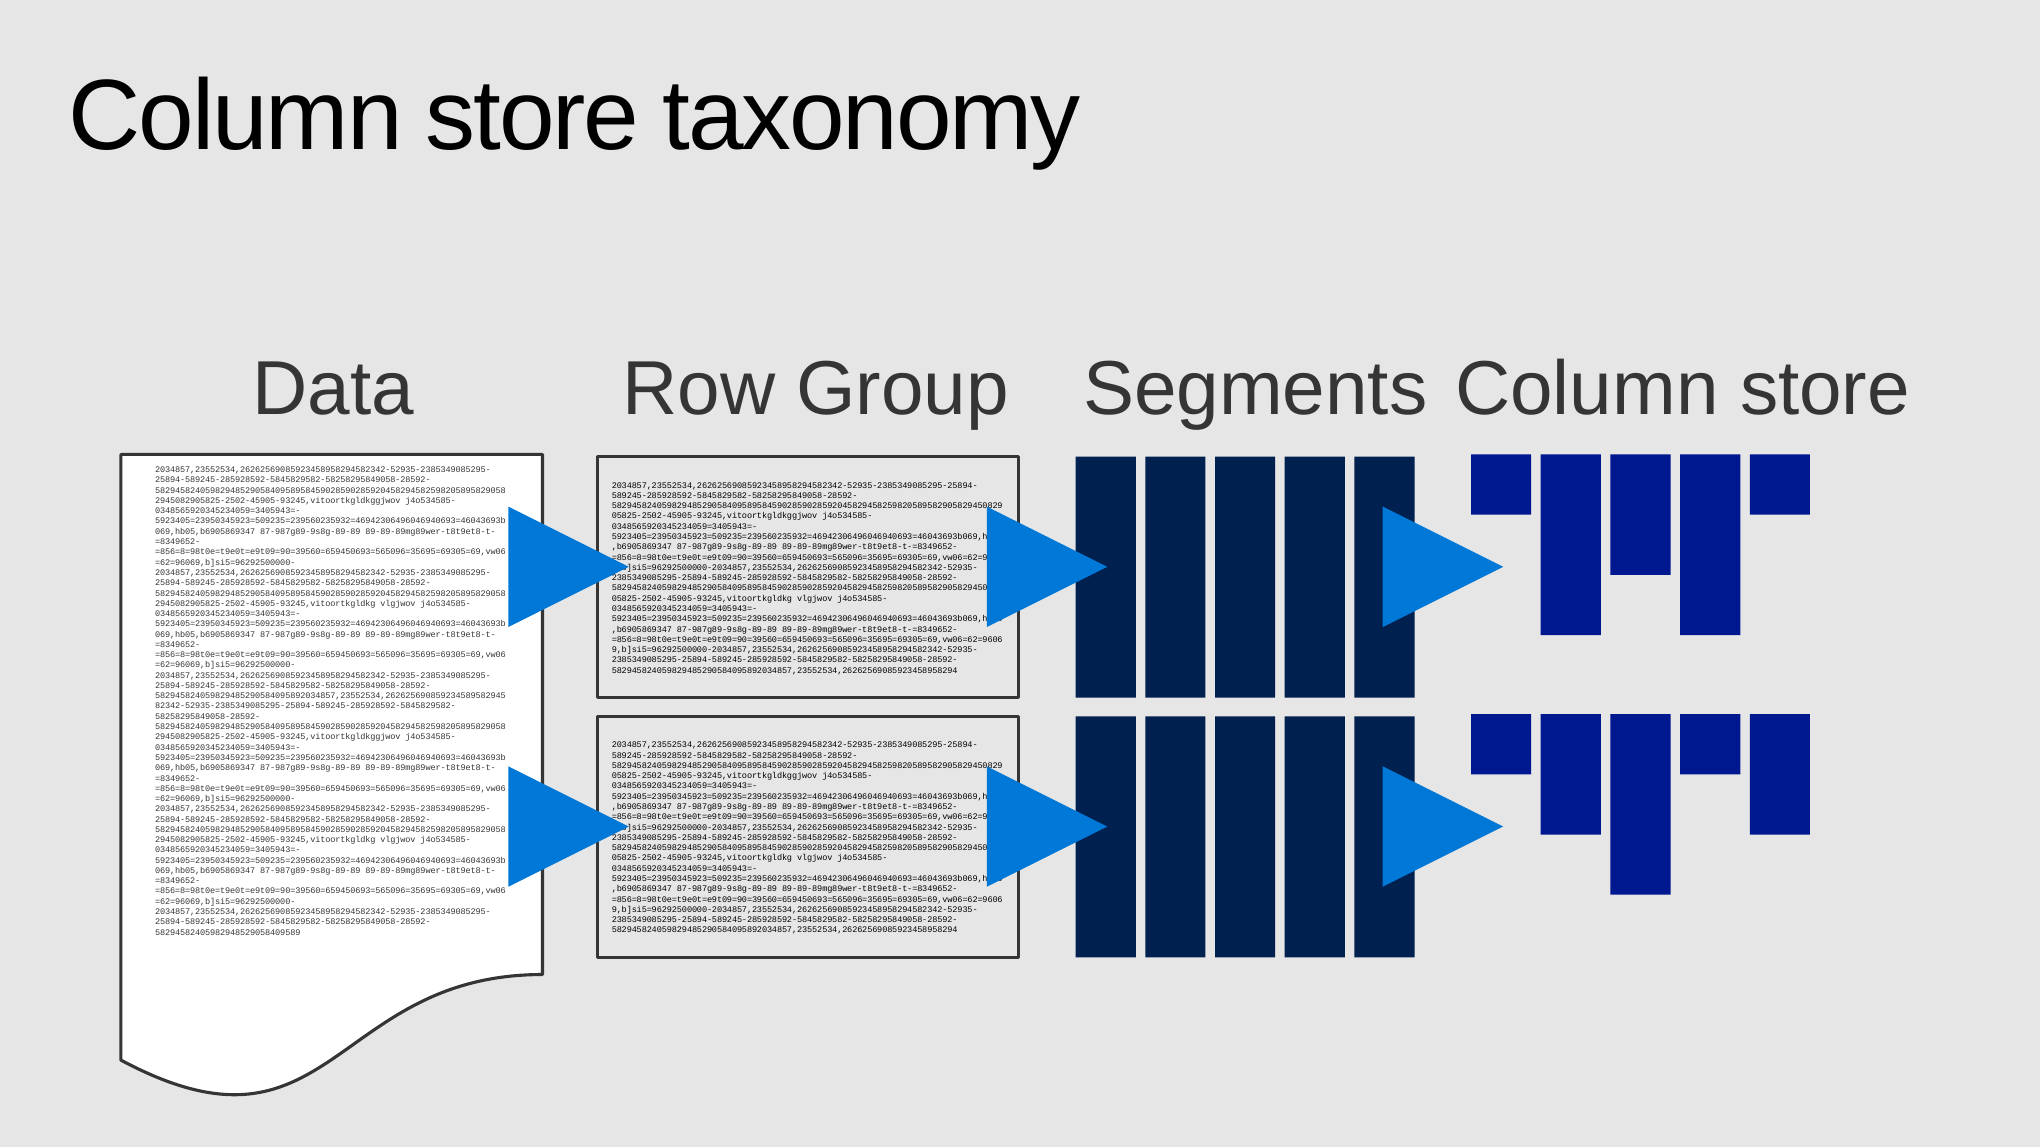

# Column store taxonomy
Column store
Data
Row Group
Segments

2034857,23552534,26262569085923458958294582342-52935-2385349085295-25894-589245-285928592-5845829582-58258295849058-28592-58294582405982948529058409589584590285902859204582945825982058958290582945082905825-2502-45905-93245,vitoortkgldkggjwov j4o534585-0348565920345234059=3405943=-5923405=23950345923=509235=239560235932=46942306496046940693=46043693b069,hb05,b6905869347 87-987g89-9s8g-89-89 89-89-89mg89wer-t8t9et8-t-=8349652-=856=8=98t0e=t9e0t=e9t09=90=39560=659450693=565096=35695=69305=69,vw06=62=96069,b]si5=96292500000-2034857,23552534,26262569085923458958294582342-52935-2385349085295-25894-589245-285928592-5845829582-58258295849058-28592-58294582405982948529058409589584590285902859204582945825982058958290582945082905825-2502-45905-93245,vitoortkgldkg vlgjwov j4o534585-0348565920345234059=3405943=-5923405=23950345923=509235=239560235932=46942306496046940693=46043693b069,hb05,b6905869347 87-987g89-9s8g-89-89 89-89-89mg89wer-t8t9et8-t-=8349652-=856=8=98t0e=t9e0t=e9t09=90=39560=659450693=565096=35695=69305=69,vw06=62=96069,b]si5=96292500000-2034857,23552534,26262569085923458958294582342-52935-2385349085295-25894-589245-285928592-5845829582-58258295849058-28592-582945824059829485290584095892034857,23552534,26262569085923458958294582342-52935-2385349085295-25894-589245-285928592-5845829582-58258295849058-28592-58294582405982948529058409589584590285902859204582945825982058958290582945082905825-2502-45905-93245,vitoortkgldkggjwov j4o534585-0348565920345234059=3405943=-5923405=23950345923=509235=239560235932=46942306496046940693=46043693b069,hb05,b6905869347 87-987g89-9s8g-89-89 89-89-89mg89wer-t8t9et8-t-=8349652-=856=8=98t0e=t9e0t=e9t09=90=39560=659450693=565096=35695=69305=69,vw06=62=96069,b]si5=96292500000-2034857,23552534,26262569085923458958294582342-52935-2385349085295-25894-589245-285928592-5845829582-58258295849058-28592-58294582405982948529058409589584590285902859204582945825982058958290582945082905825-2502-45905-93245,vitoortkgldkg vlgjwov j4o534585-0348565920345234059=3405943=-5923405=23950345923=509235=239560235932=46942306496046940693=46043693b069,hb05,b6905869347 87-987g89-9s8g-89-89 89-89-89mg89wer-t8t9et8-t-=8349652-=856=8=98t0e=t9e0t=e9t09=90=39560=659450693=565096=35695=69305=69,vw06=62=96069,b]si5=96292500000-2034857,23552534,26262569085923458958294582342-52935-2385349085295-25894-589245-285928592-5845829582-58258295849058-28592-58294582405982948529058409589

2034857,23552534,26262569085923458958294582342-52935-2385349085295-25894-589245-285928592-5845829582-58258295849058-28592-58294582405982948529058409589584590285902859204582945825982058958290582945082905825-2502-45905-93245,vitoortkgldkggjwov j4o534585-0348565920345234059=3405943=-5923405=23950345923=509235=239560235932=46942306496046940693=46043693b069,hb05,b6905869347 87-987g89-9s8g-89-89 89-89-89mg89wer-t8t9et8-t-=8349652-=856=8=98t0e=t9e0t=e9t09=90=39560=659450693=565096=35695=69305=69,vw06=62=96069,b]si5=96292500000-2034857,23552534,26262569085923458958294582342-52935-2385349085295-25894-589245-285928592-5845829582-58258295849058-28592-58294582405982948529058409589584590285902859204582945825982058958290582945082905825-2502-45905-93245,vitoortkgldkg vlgjwov j4o534585-0348565920345234059=3405943=-5923405=23950345923=509235=239560235932=46942306496046940693=46043693b069,hb05,b6905869347 87-987g89-9s8g-89-89 89-89-89mg89wer-t8t9et8-t-=8349652-=856=8=98t0e=t9e0t=e9t09=90=39560=659450693=565096=35695=69305=69,vw06=62=96069,b]si5=96292500000-2034857,23552534,26262569085923458958294582342-52935-2385349085295-25894-589245-285928592-5845829582-58258295849058-28592-582945824059829485290584095892034857,23552534,26262569085923458958294

2034857,23552534,26262569085923458958294582342-52935-2385349085295-25894-589245-285928592-5845829582-58258295849058-28592-58294582405982948529058409589584590285902859204582945825982058958290582945082905825-2502-45905-93245,vitoortkgldkggjwov j4o534585-0348565920345234059=3405943=-5923405=23950345923=509235=239560235932=46942306496046940693=46043693b069,hb05,b6905869347 87-987g89-9s8g-89-89 89-89-89mg89wer-t8t9et8-t-=8349652-=856=8=98t0e=t9e0t=e9t09=90=39560=659450693=565096=35695=69305=69,vw06=62=96069,b]si5=96292500000-2034857,23552534,26262569085923458958294582342-52935-2385349085295-25894-589245-285928592-5845829582-58258295849058-28592-58294582405982948529058409589584590285902859204582945825982058958290582945082905825-2502-45905-93245,vitoortkgldkg vlgjwov j4o534585-0348565920345234059=3405943=-5923405=23950345923=509235=239560235932=46942306496046940693=46043693b069,hb05,b6905869347 87-987g89-9s8g-89-89 89-89-89mg89wer-t8t9et8-t-=8349652-=856=8=98t0e=t9e0t=e9t09=90=39560=659450693=565096=35695=69305=69,vw06=62=96069,b]si5=96292500000-2034857,23552534,26262569085923458958294582342-52935-2385349085295-25894-589245-285928592-5845829582-58258295849058-28592-582945824059829485290584095892034857,23552534,26262569085923458958294